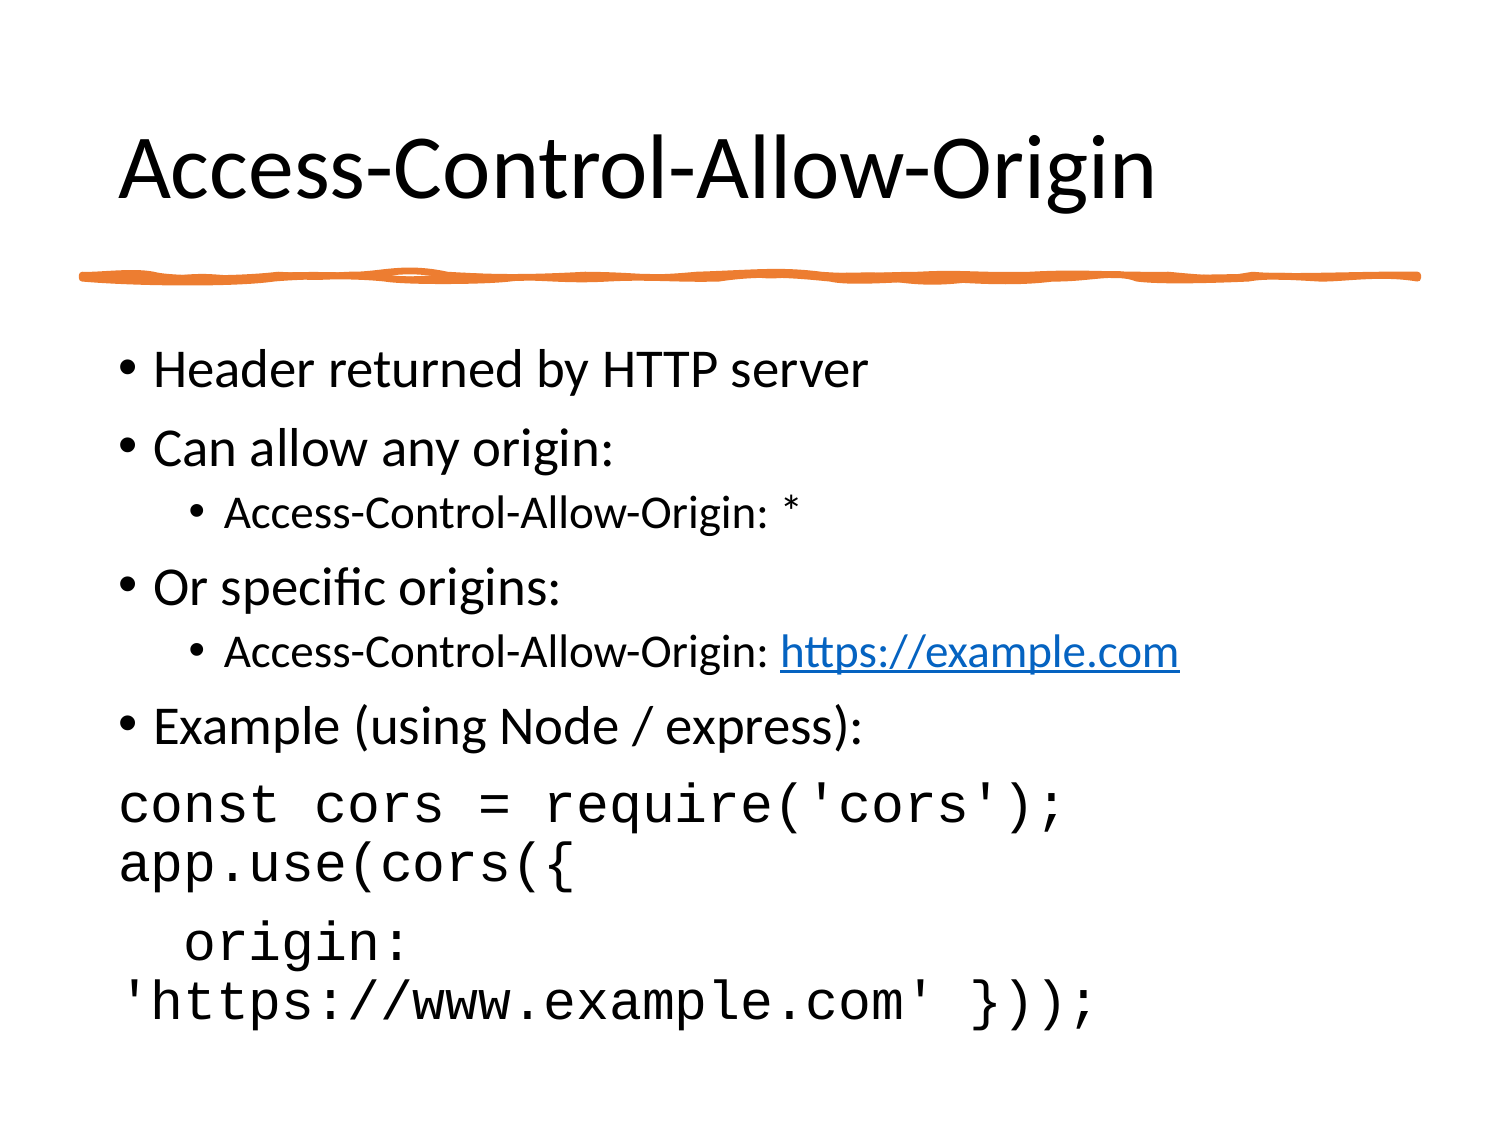

# Access-Control-Allow-Origin
Header returned by HTTP server
Can allow any origin:
Access-Control-Allow-Origin: *
Or specific origins:
Access-Control-Allow-Origin: https://example.com
Example (using Node / express):
const cors = require('cors'); app.use(cors({
  origin: 'https://www.example.com' }));